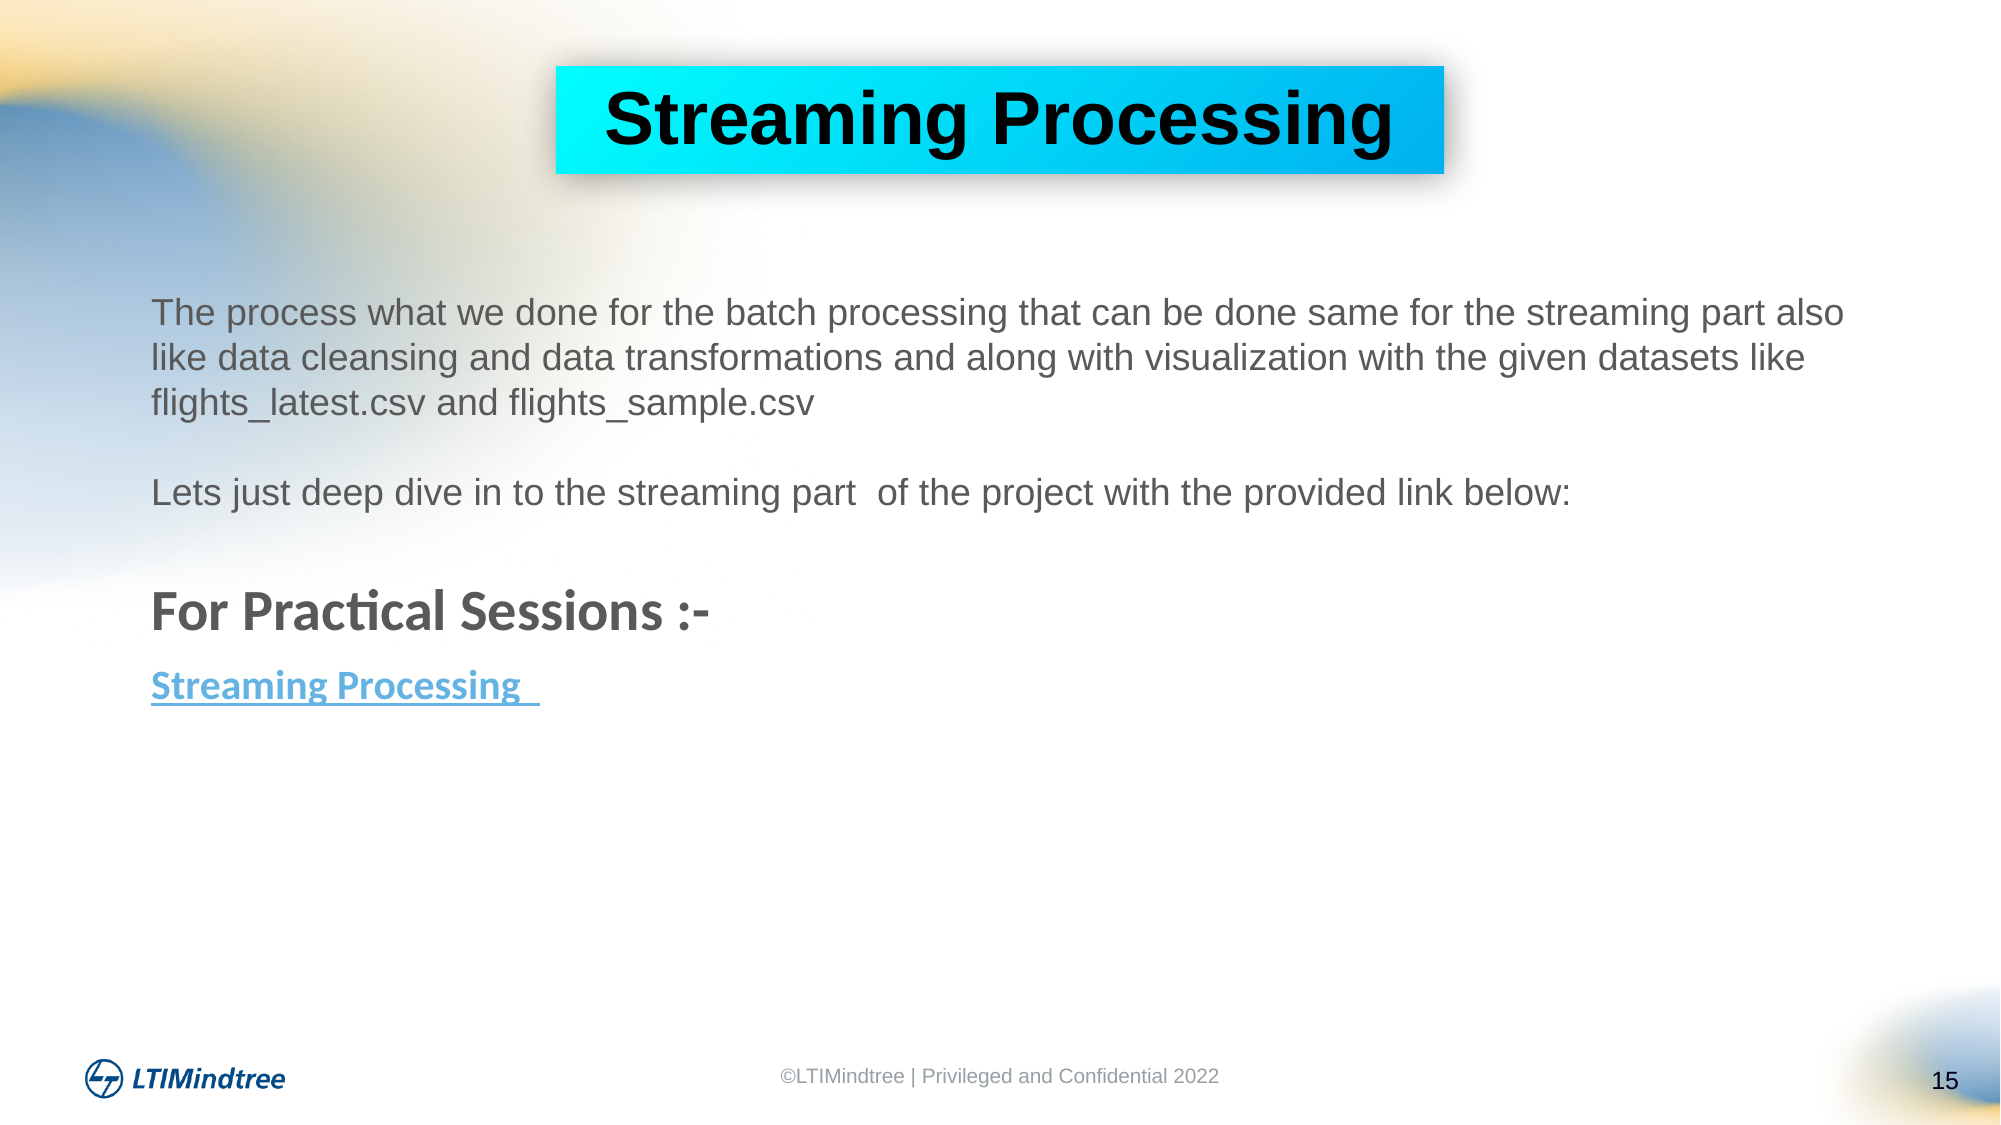

Streaming Processing
The process what we done for the batch processing that can be done same for the streaming part also like data cleansing and data transformations and along with visualization with the given datasets like flights_latest.csv and flights_sample.csv

Lets just deep dive in to the streaming part  of the project with the provided link below:

For Practical Sessions :-
Streaming Processing